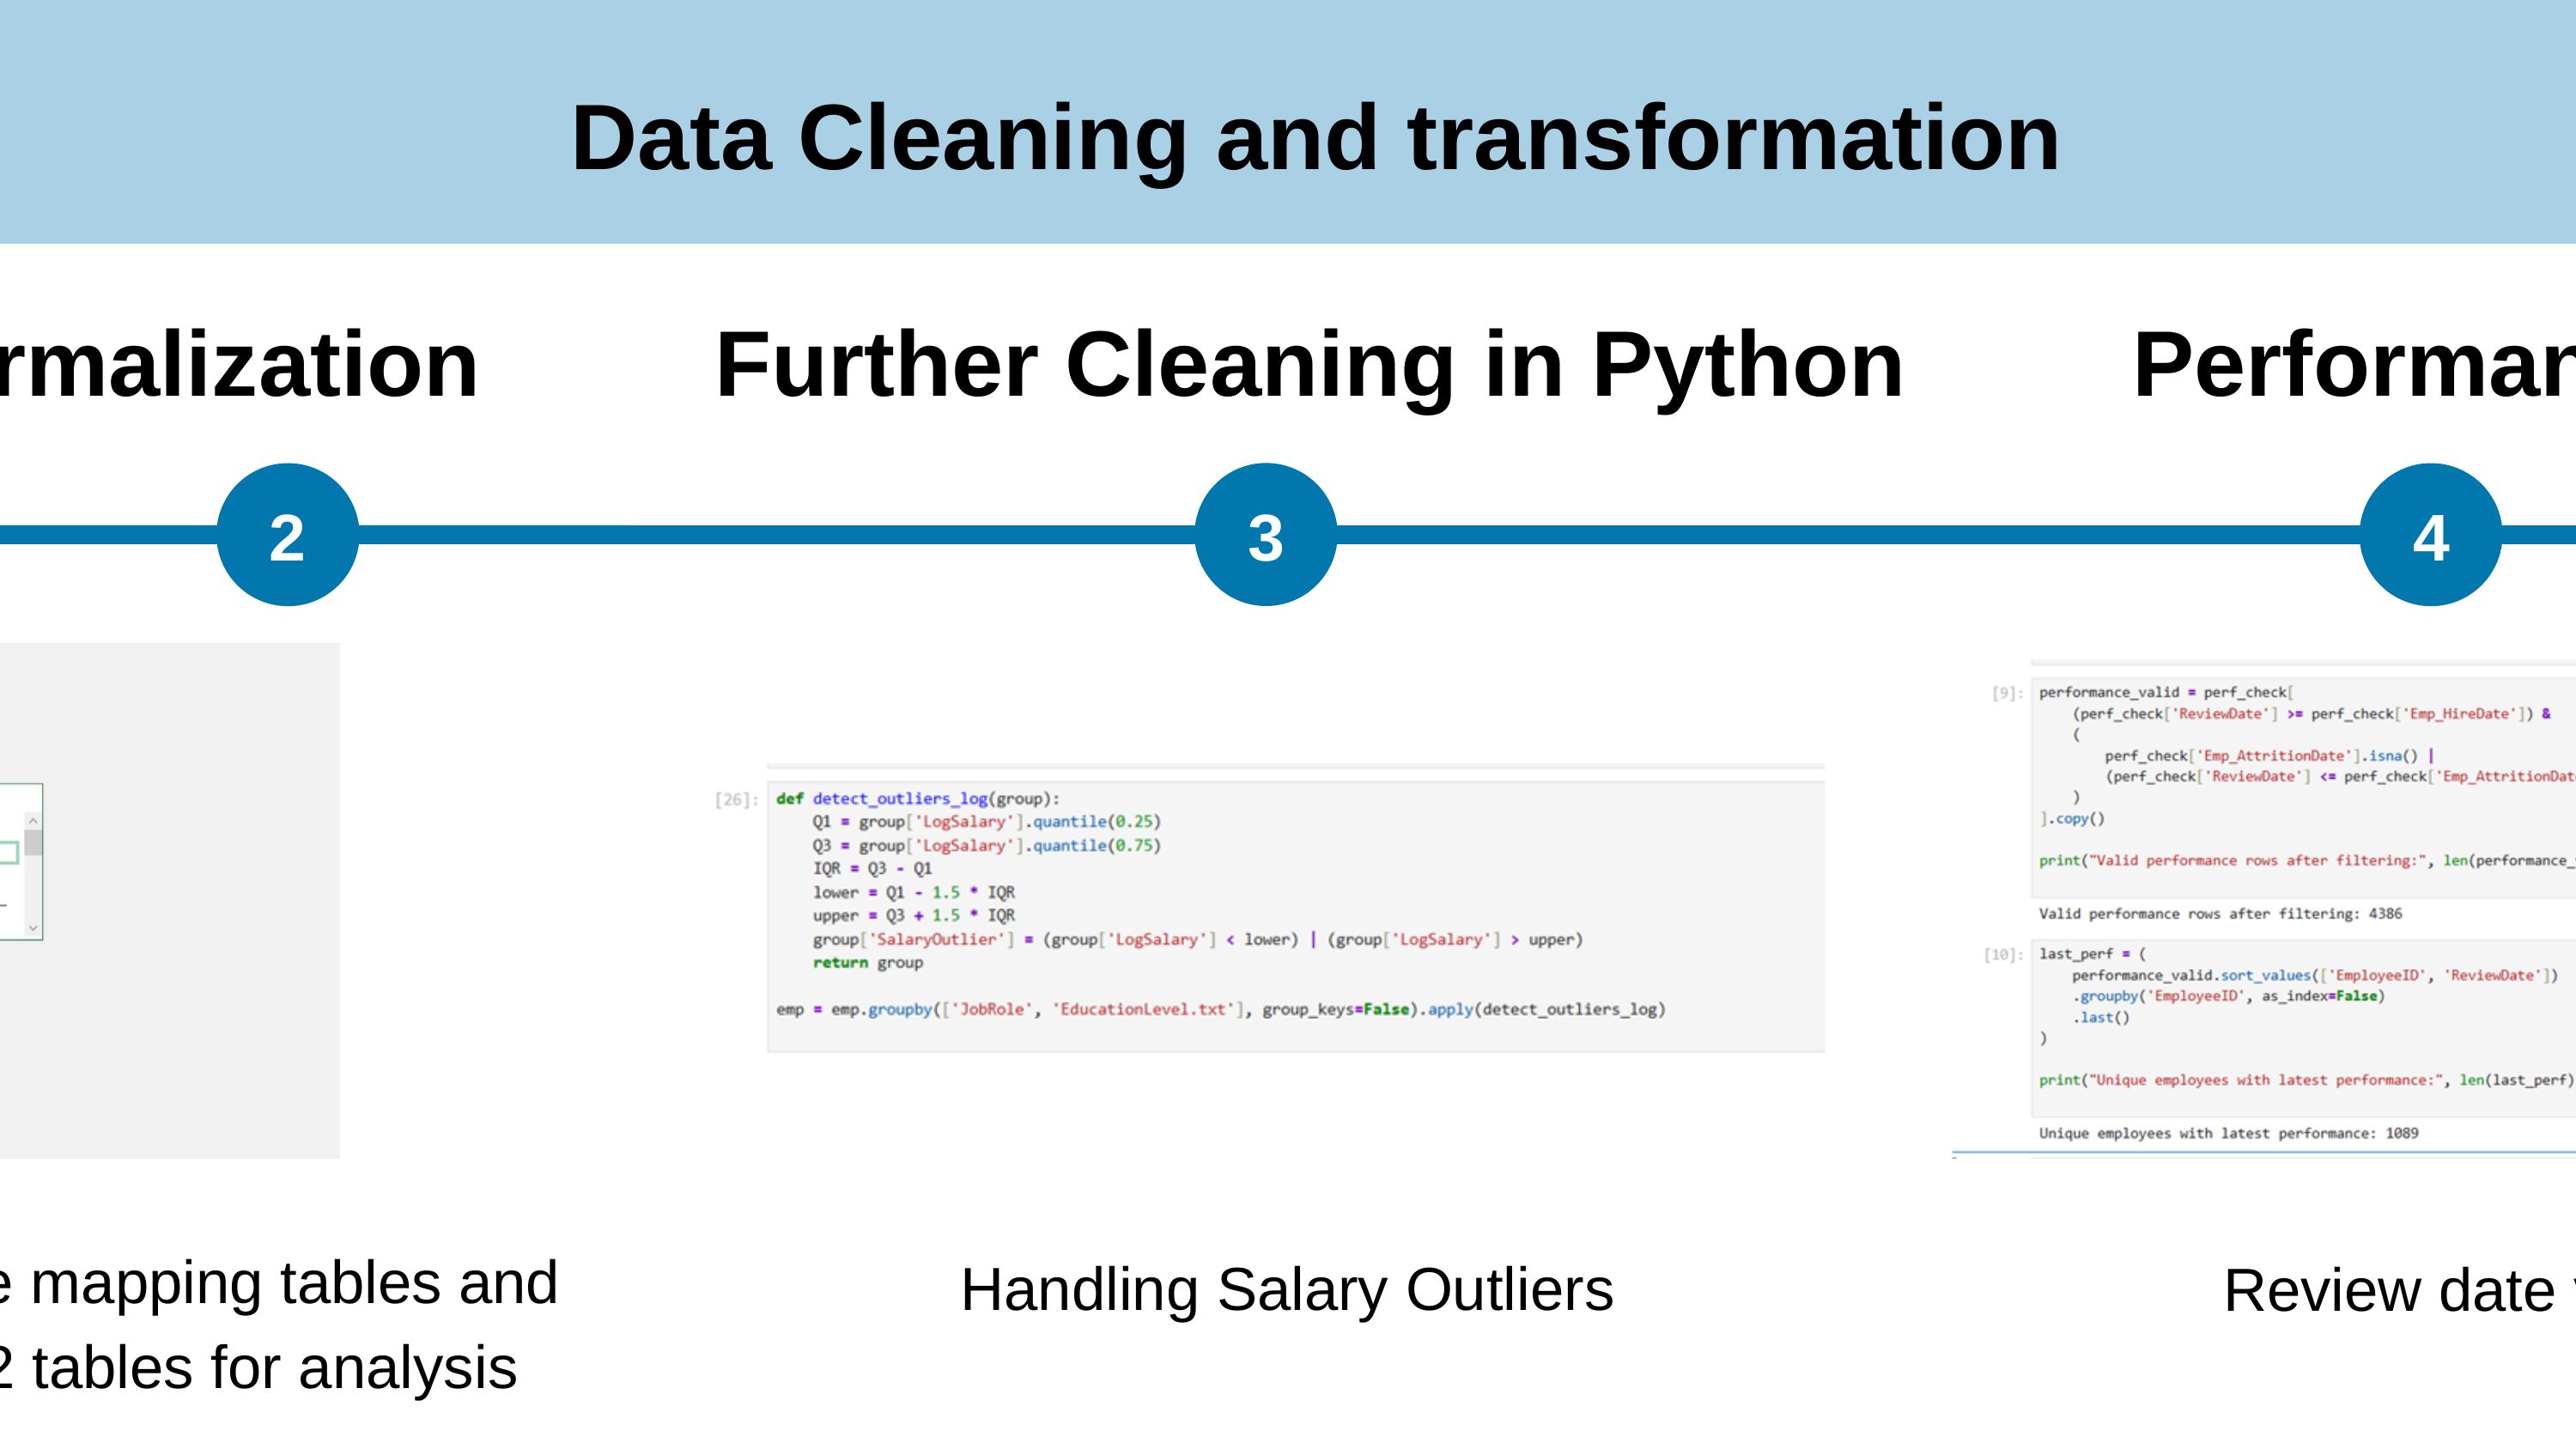

Data Cleaning and transformation
Further Cleaning in Python
Denormalization
Performance  Cleaning

3

2

4

Merging the mapping tables and
keeping 2 tables for analysis
Handling Salary Outliers
Review date validation, dropped